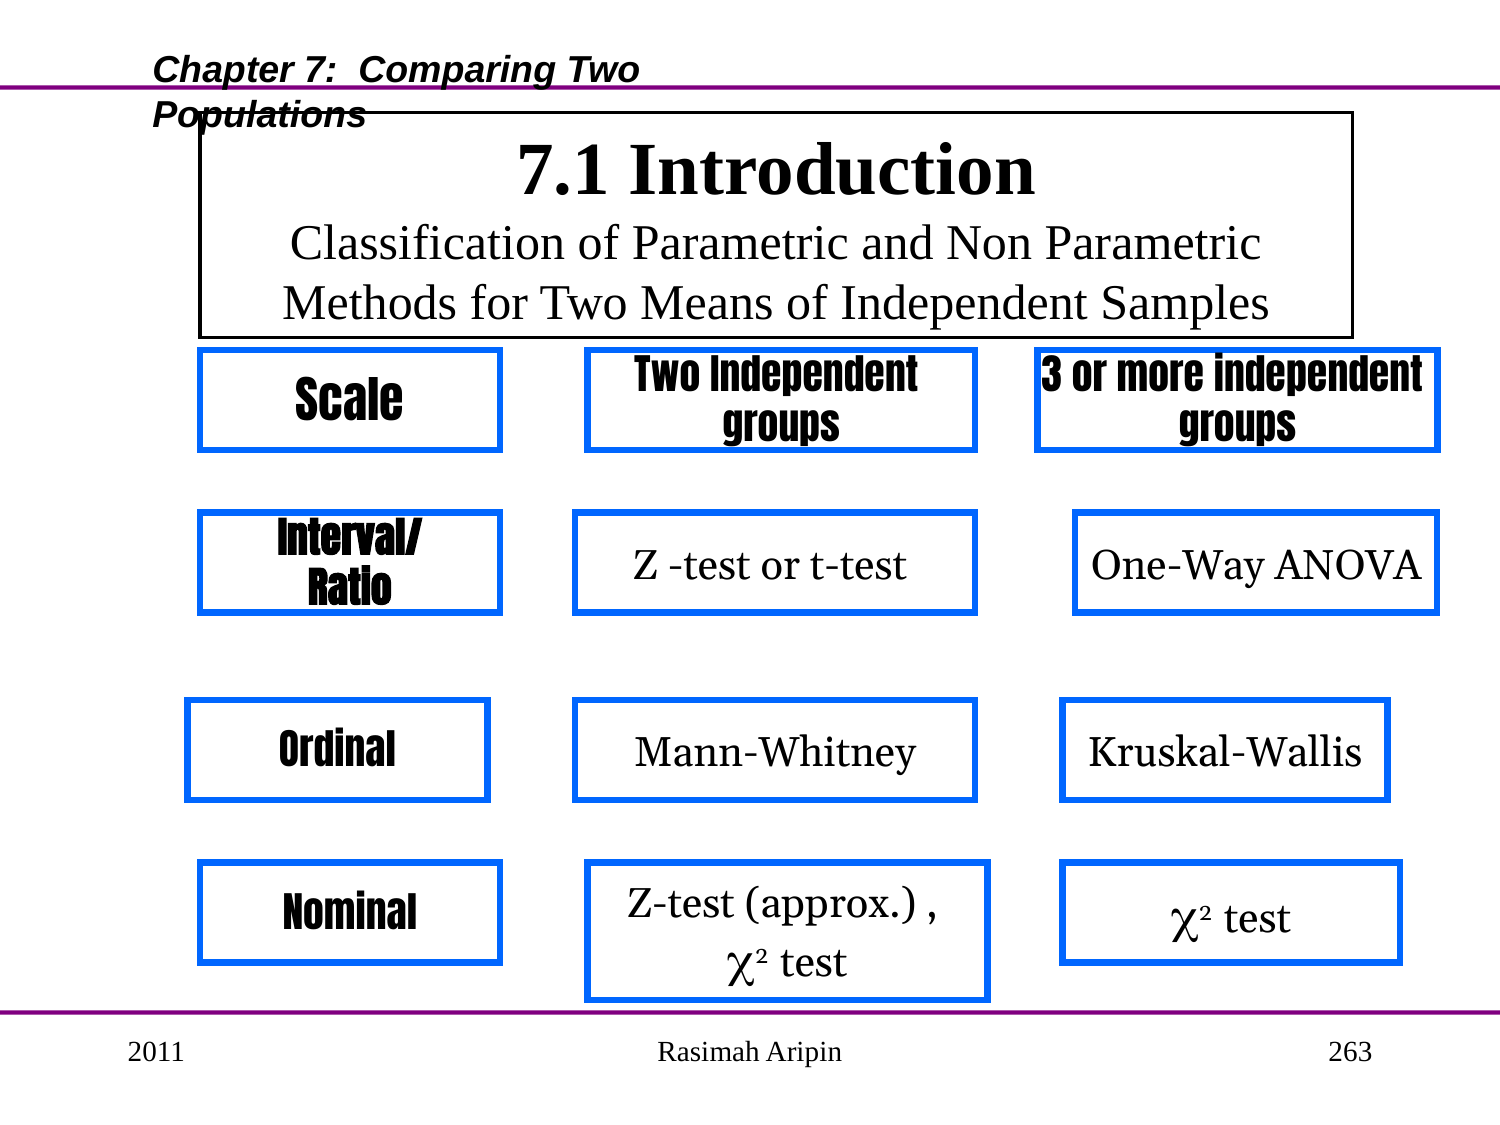

Chapter 7:  Comparing Two Populations
7.1 Introduction
Classification of Parametric and Non Parametric Methods for Two Means of Independent Samples
Scale
Two Independent
groups
3 or more independent
groups
Interval/
Ratio
Z -test or t-test
One-Way ANOVA
Ordinal
Mann-Whitney
Kruskal-Wallis
Nominal
Z-test (approx.) ,
χ2  test
χ2  test
2011
Rasimah Aripin
263